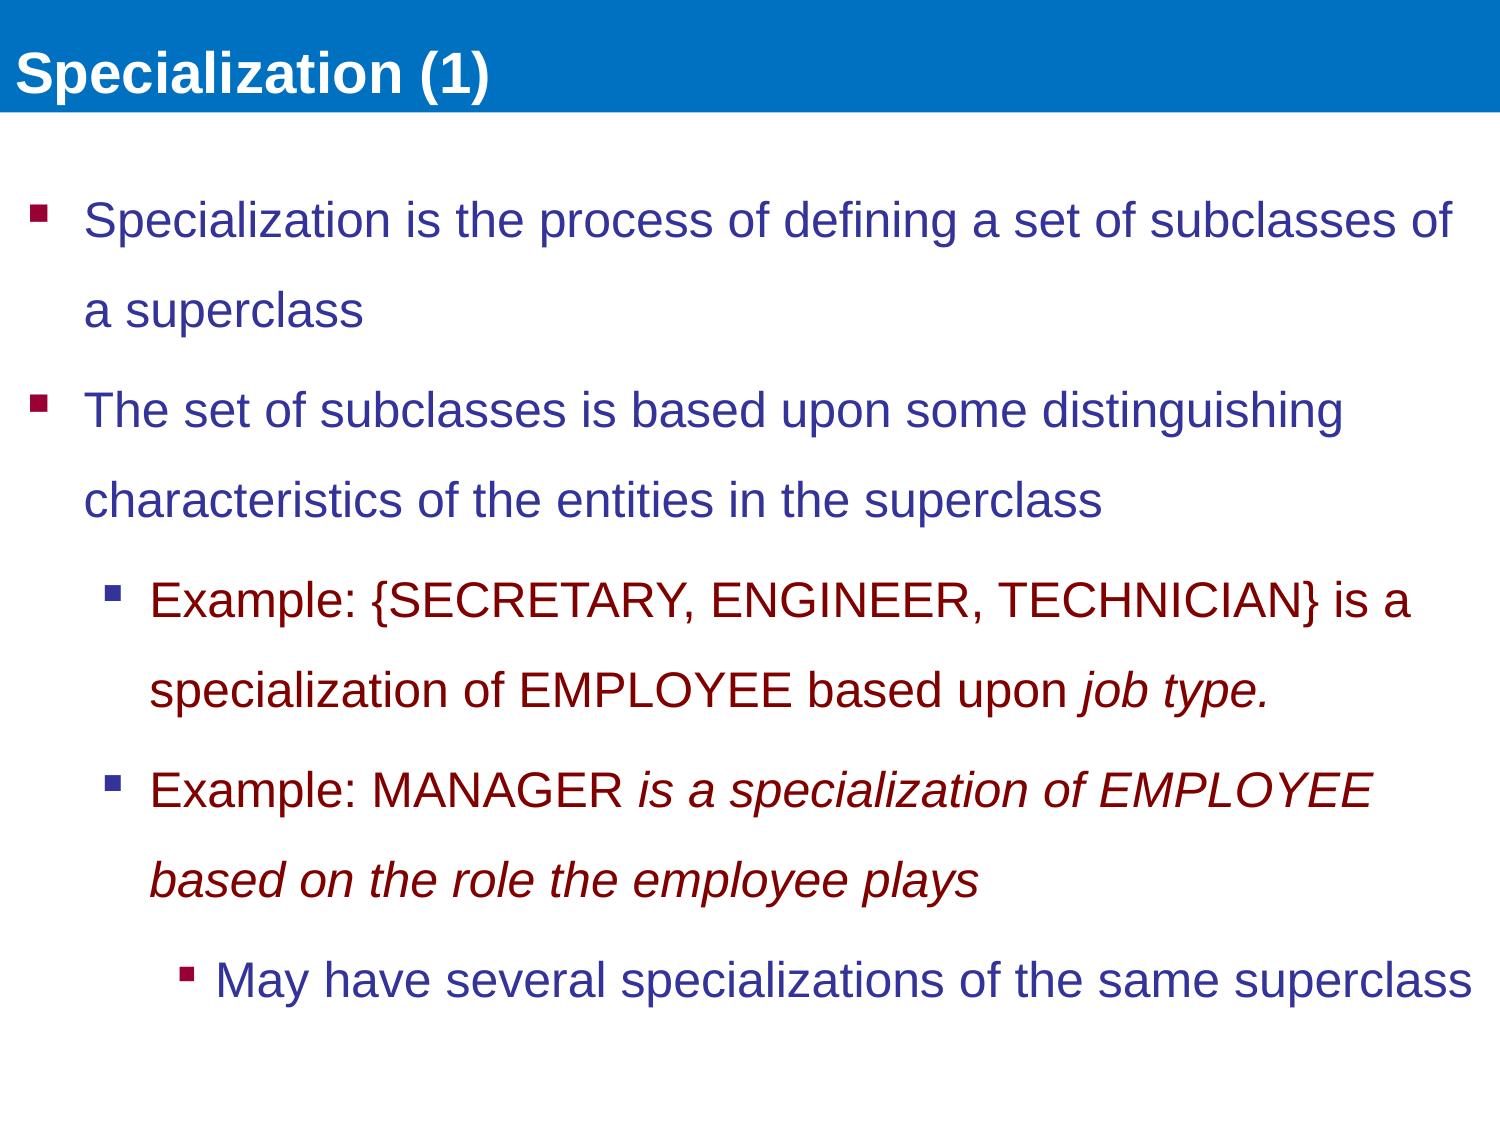

# Specialization (1)
Specialization is the process of defining a set of subclasses of a superclass
The set of subclasses is based upon some distinguishing characteristics of the entities in the superclass
Example: {SECRETARY, ENGINEER, TECHNICIAN} is a specialization of EMPLOYEE based upon job type.
Example: MANAGER is a specialization of EMPLOYEE based on the role the employee plays
May have several specializations of the same superclass